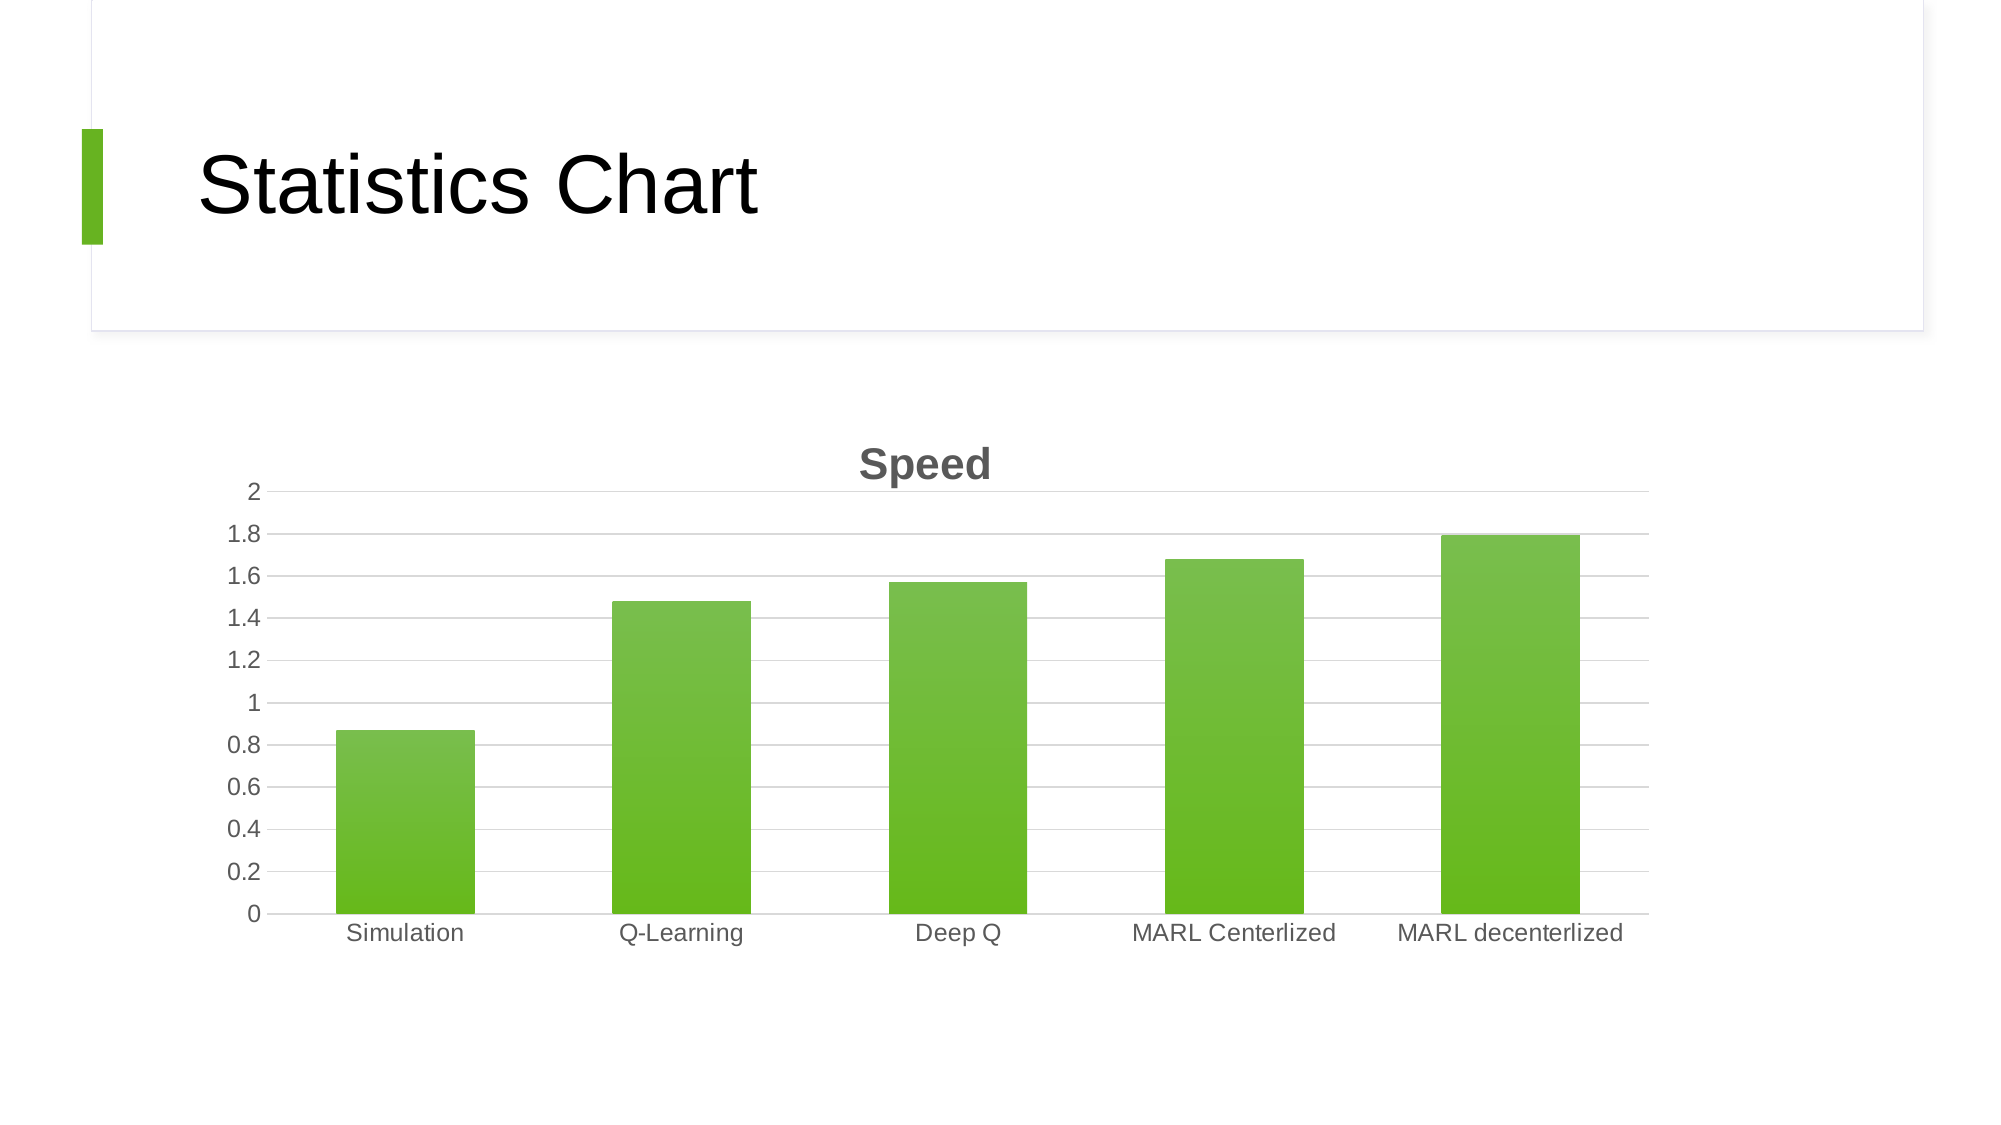

# Statistics Chart

### Chart: Speed

| Category | Speed |
|---|---|
| Simulation | 0.87 |
| Q-Learning | 1.48 |
| Deep Q | 1.57 |
| MARL Centerlized | 1.68 |
| MARL decenterlized | 1.79 |